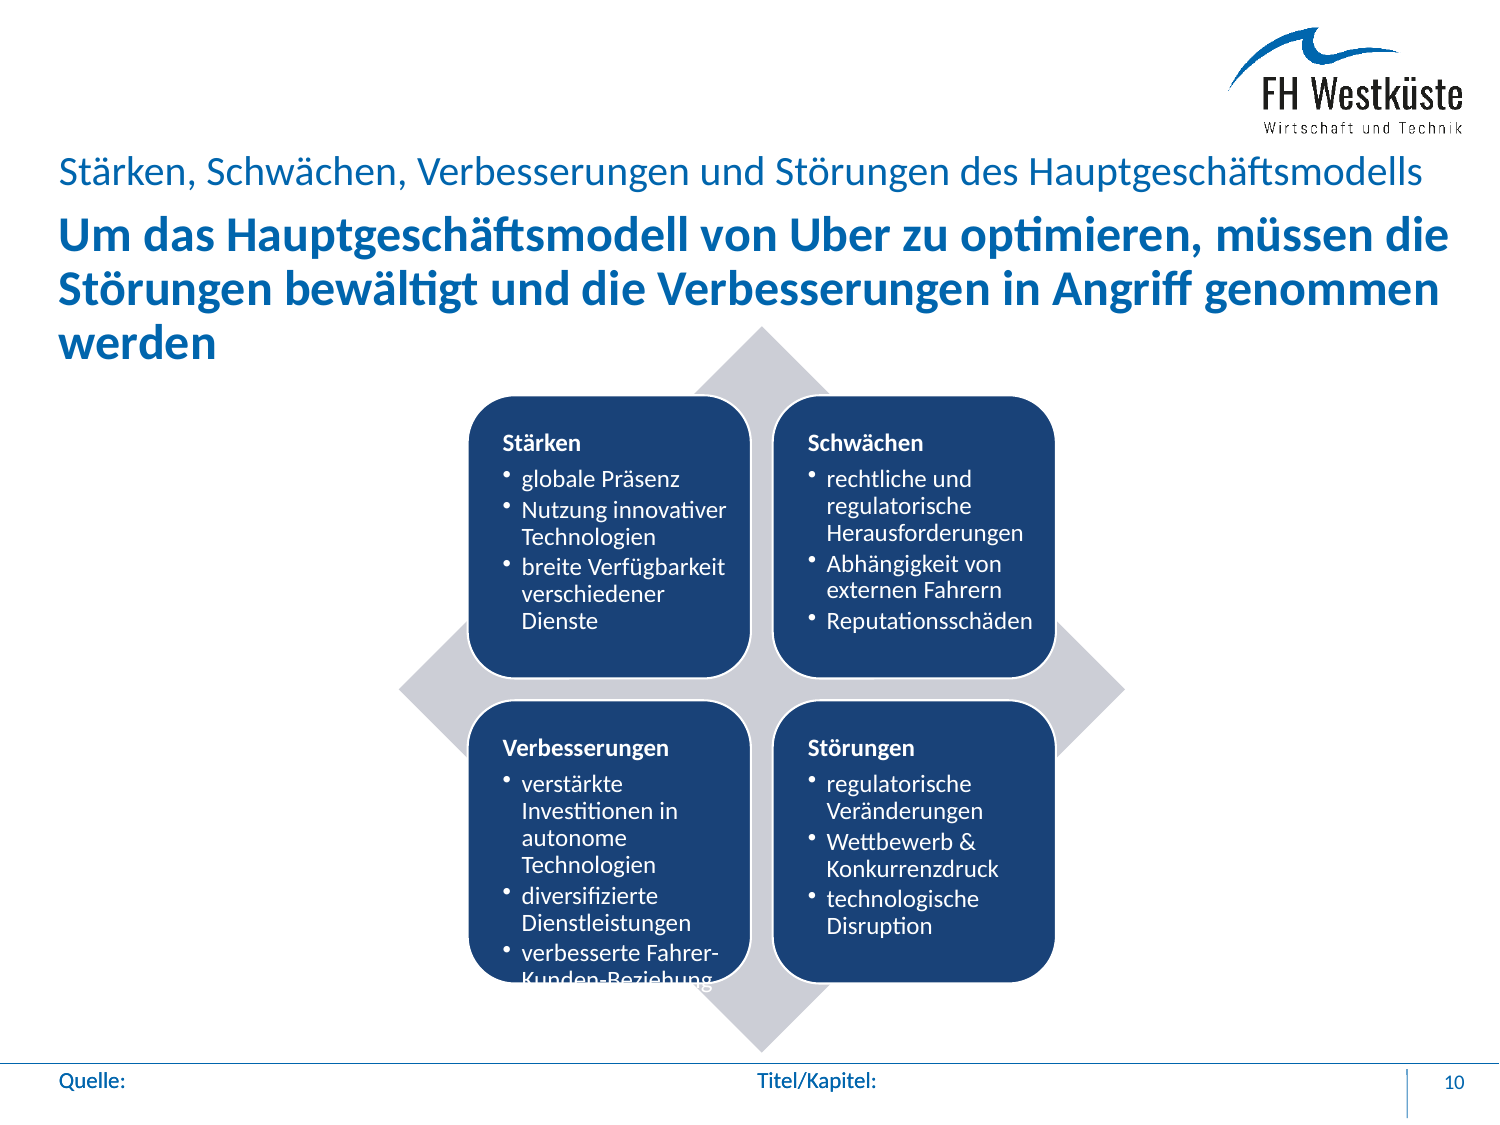

Stärken, Schwächen, Verbesserungen und Störungen des Hauptgeschäftsmodells
# Um das Hauptgeschäftsmodell von Uber zu optimieren, müssen die Störungen bewältigt und die Verbesserungen in Angriff genommen werden
Stärken
globale Präsenz
Nutzung innovativer Technologien
breite Verfügbarkeit verschiedener Dienste
Schwächen
rechtliche und regulatorische  Herausforderungen
Abhängigkeit von externen Fahrern
Reputationsschäden
Verbesserungen
verstärkte Investitionen in autonome Technologien
diversifizierte Dienstleistungen
verbesserte Fahrer-Kunden-Beziehung
Störungen
regulatorische Veränderungen
Wettbewerb & Konkurrenzdruck
technologische Disruption

10